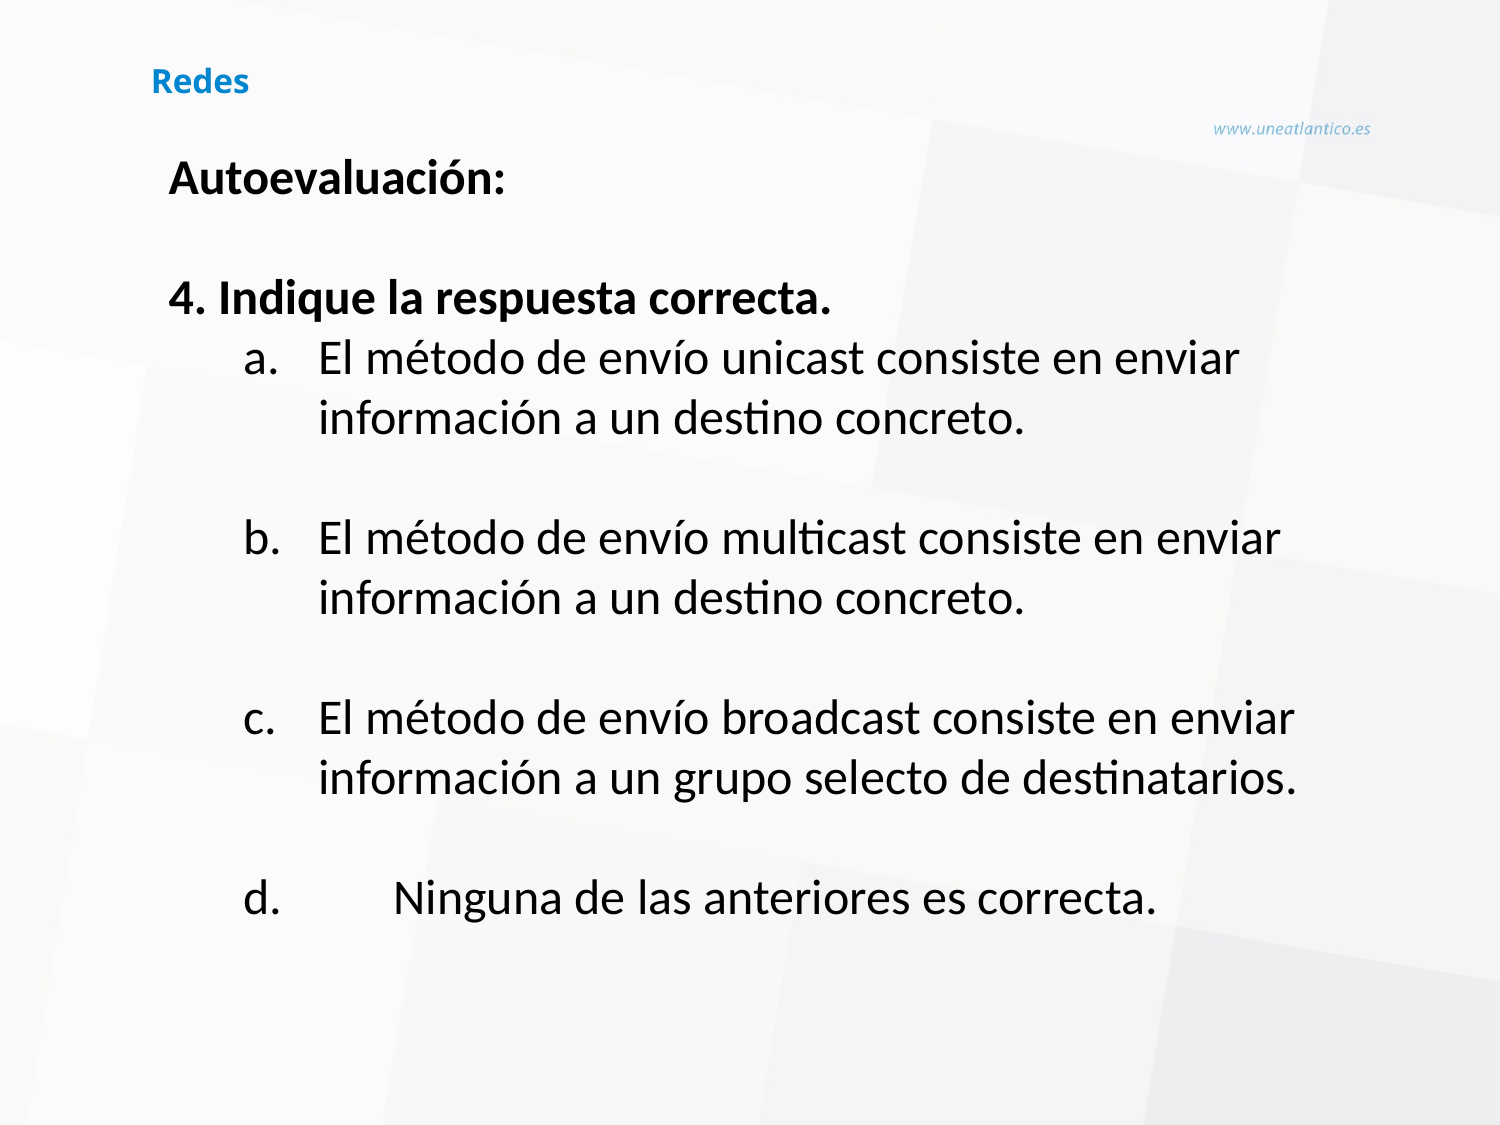

# Redes
Autoevaluación:

4. Indique la respuesta correcta.
El método de envío unicast consiste en enviar información a un destino concreto.

El método de envío multicast consiste en enviar información a un destino concreto.

El método de envío broadcast consiste en enviar información a un grupo selecto de destinatarios.

d.	Ninguna de las anteriores es correcta.